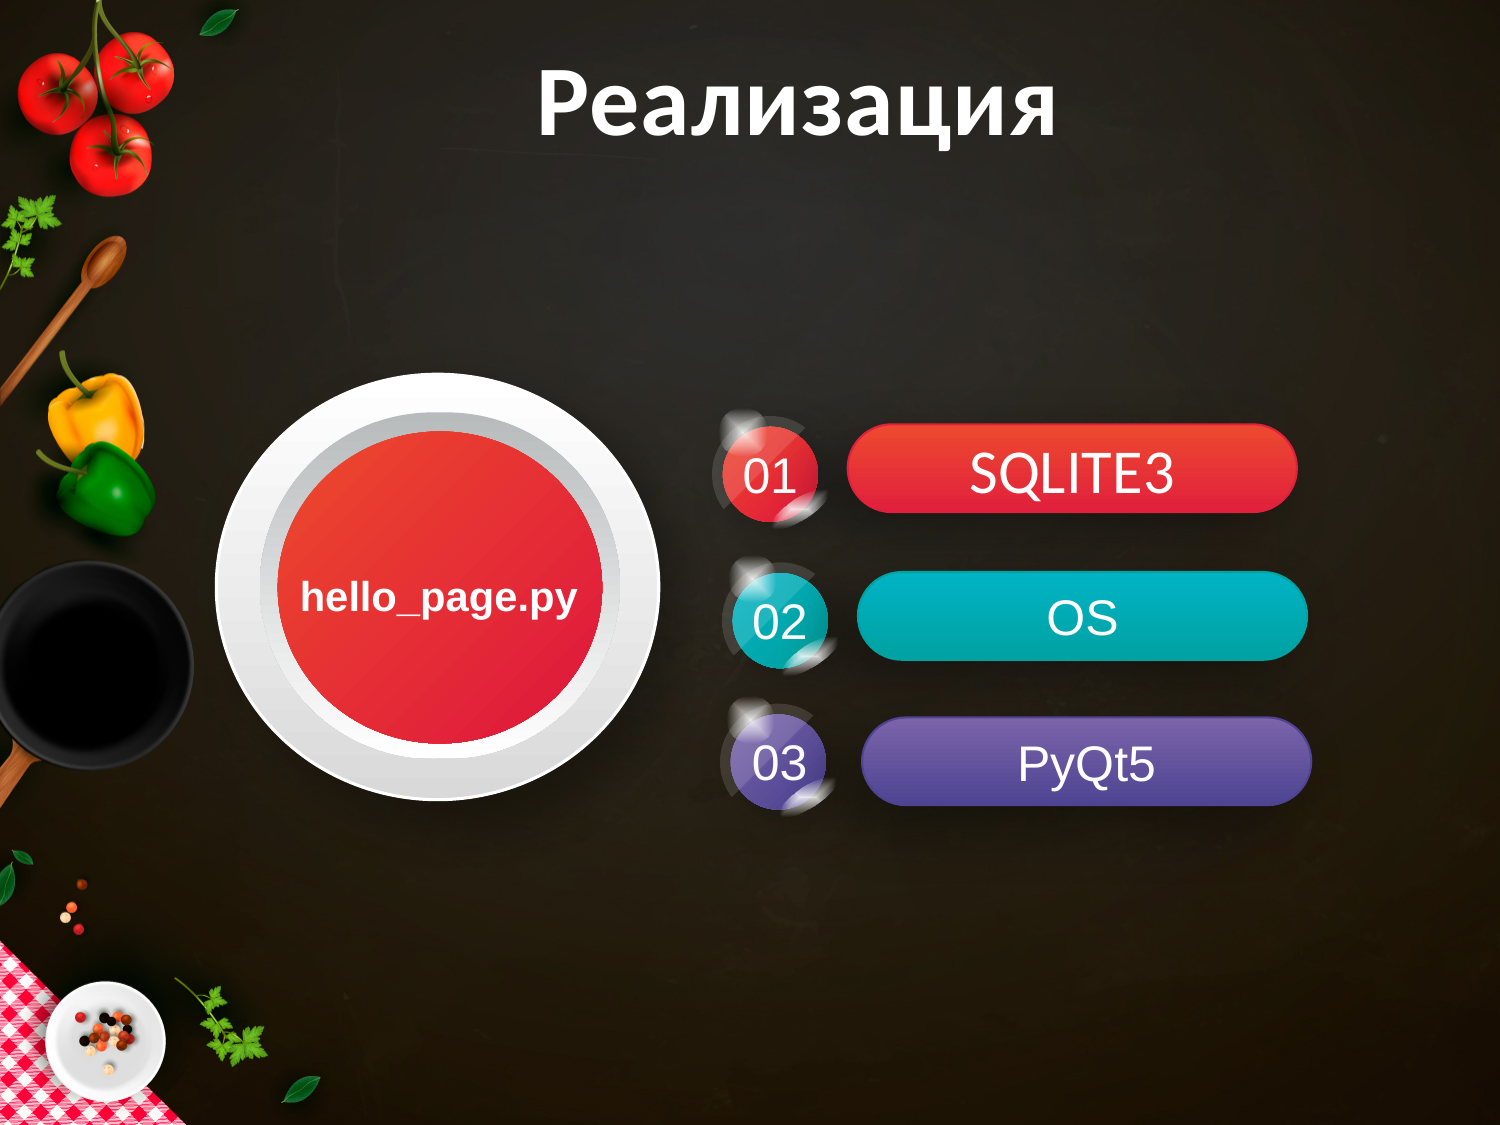

# Реализация

01
SQLITE3

02
hello_page.py

OS

03

PyQt5